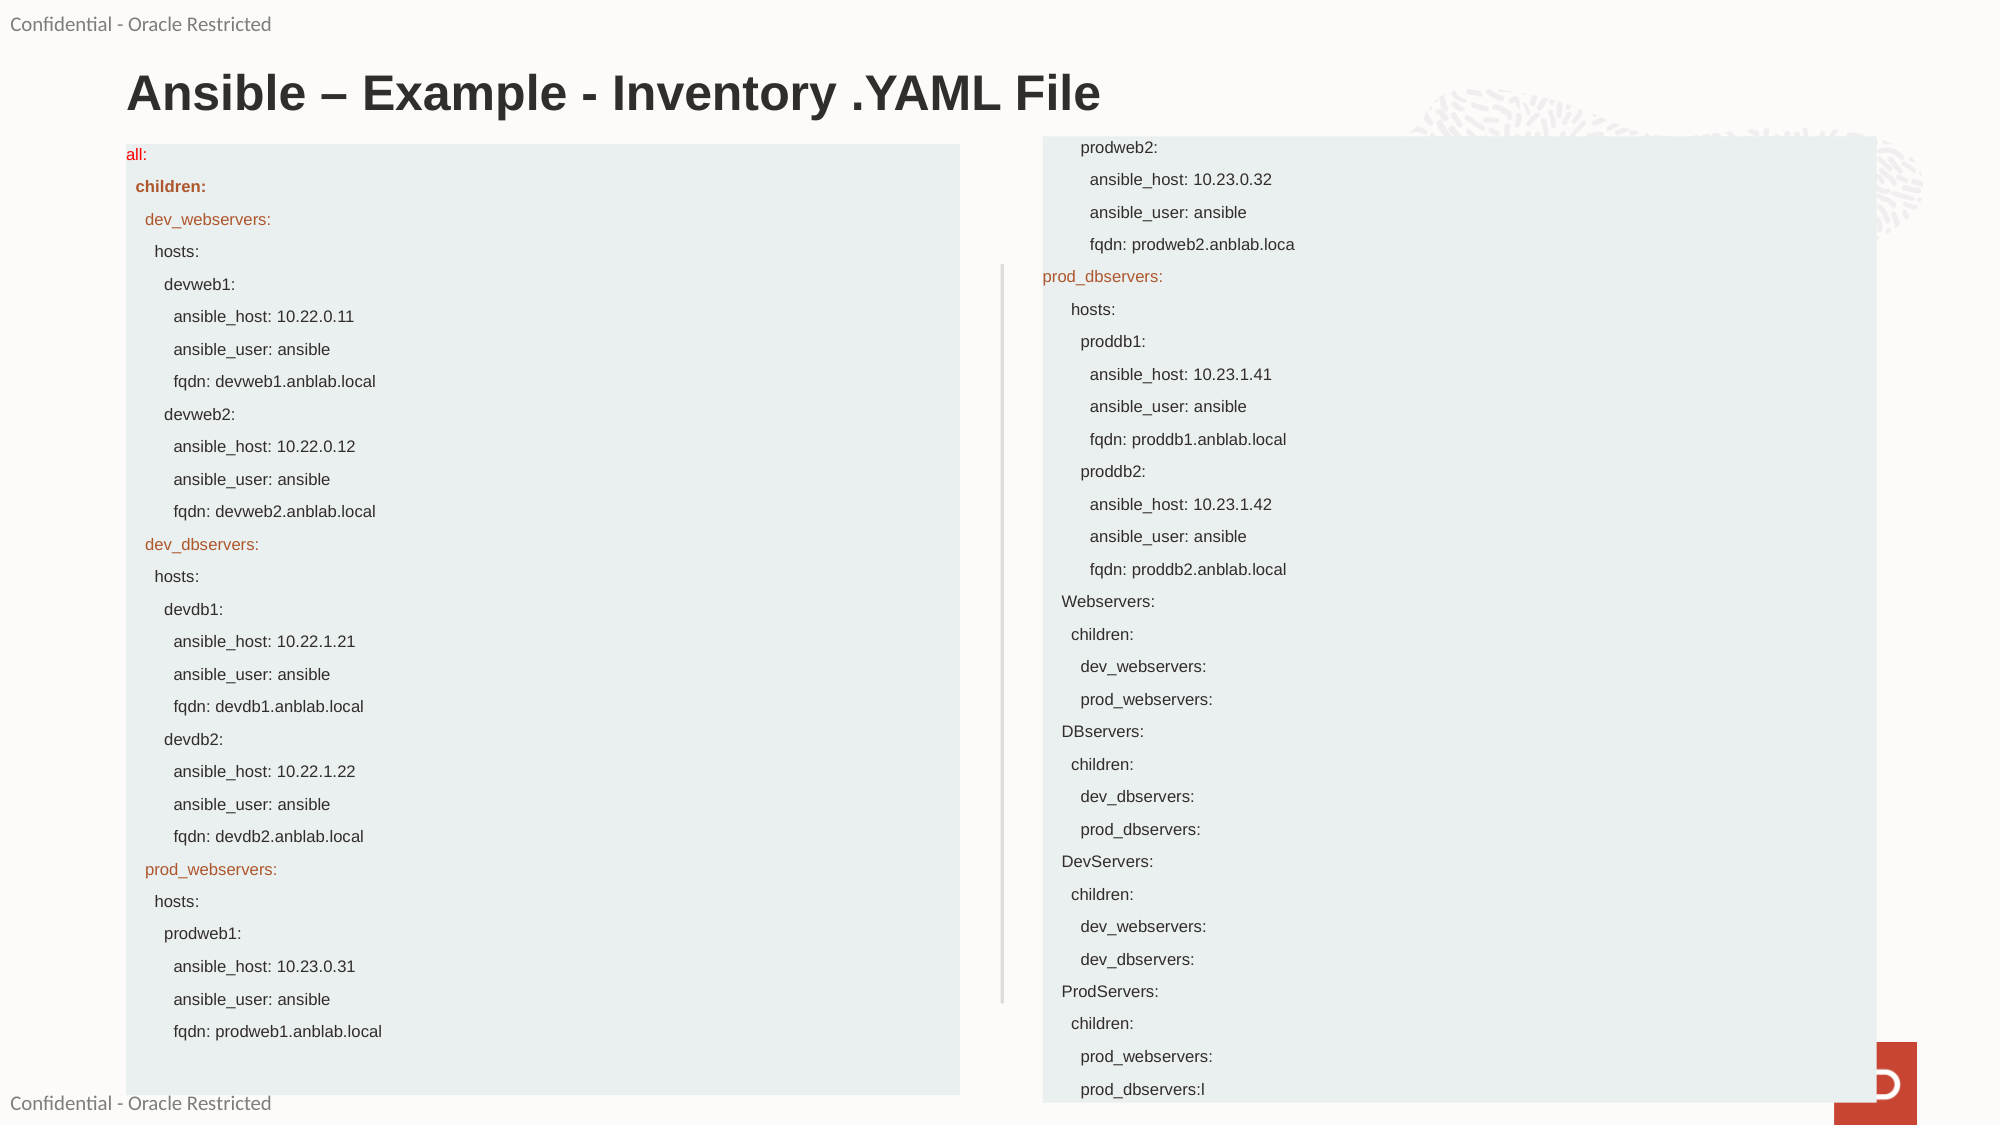

# Ansible – Example - Inventory .YAML File
        prodweb2:
          ansible_host: 10.23.0.32
          ansible_user: ansible
          fqdn: prodweb2.anblab.loca
prod_dbservers:
      hosts:
        proddb1:
          ansible_host: 10.23.1.41
          ansible_user: ansible
          fqdn: proddb1.anblab.local
        proddb2:
          ansible_host: 10.23.1.42
          ansible_user: ansible
          fqdn: proddb2.anblab.local
    Webservers:
      children:
        dev_webservers:
        prod_webservers:
    DBservers:
      children:
        dev_dbservers:
        prod_dbservers:
    DevServers:
      children:
        dev_webservers:
        dev_dbservers:
    ProdServers:
      children:
        prod_webservers:
        prod_dbservers:l
all:
  children:
    dev_webservers:
      hosts:
        devweb1:
          ansible_host: 10.22.0.11
          ansible_user: ansible
          fqdn: devweb1.anblab.local
        devweb2:
          ansible_host: 10.22.0.12
          ansible_user: ansible
          fqdn: devweb2.anblab.local
    dev_dbservers:
      hosts:
        devdb1:
          ansible_host: 10.22.1.21
          ansible_user: ansible
          fqdn: devdb1.anblab.local
        devdb2:
          ansible_host: 10.22.1.22
          ansible_user: ansible
          fqdn: devdb2.anblab.local
    prod_webservers:
      hosts:
        prodweb1:
          ansible_host: 10.23.0.31
          ansible_user: ansible
          fqdn: prodweb1.anblab.local